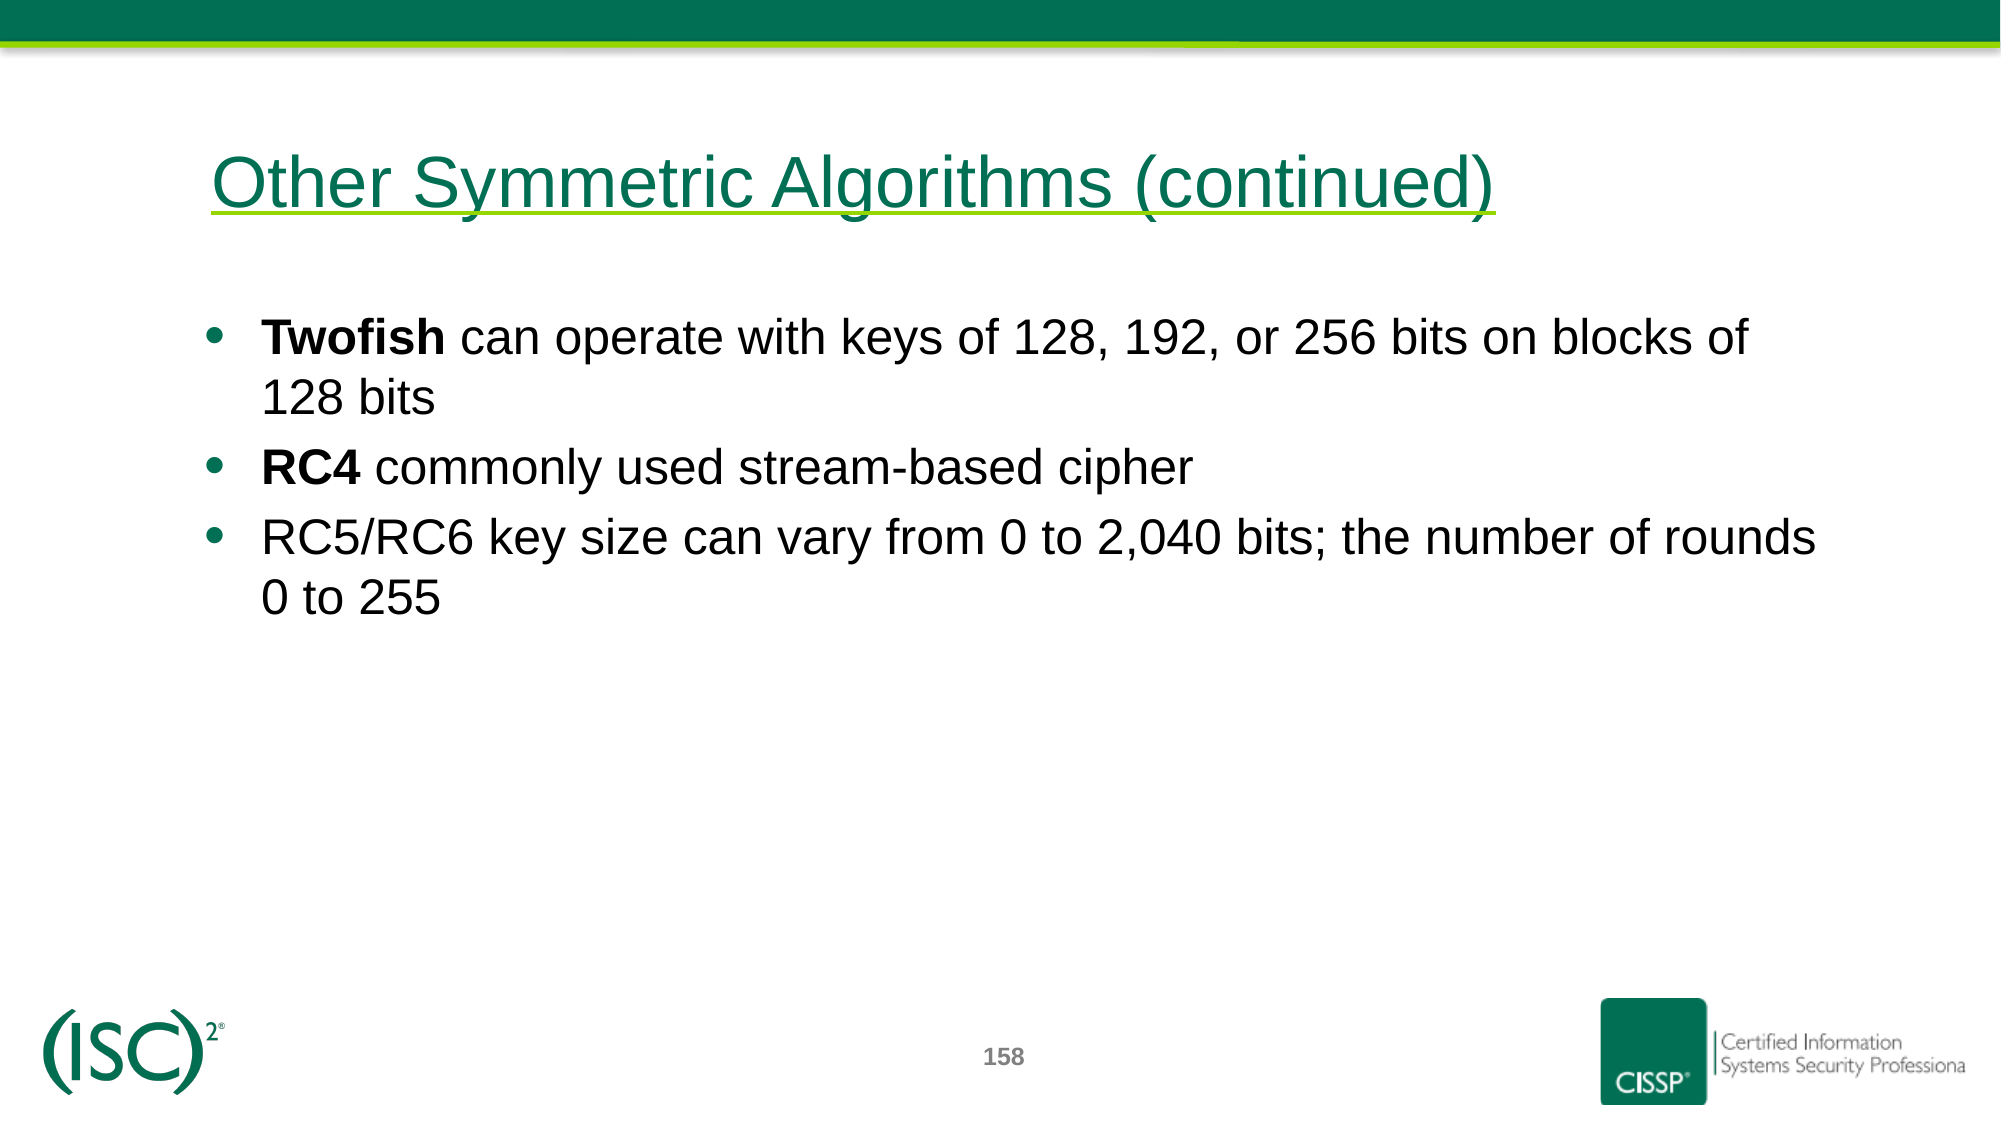

# Other Symmetric Algorithms (continued)
Twofish can operate with keys of 128, 192, or 256 bits on blocks of 128 bits
RC4 commonly used stream-based cipher
RC5/RC6 key size can vary from 0 to 2,040 bits; the number of rounds 0 to 255